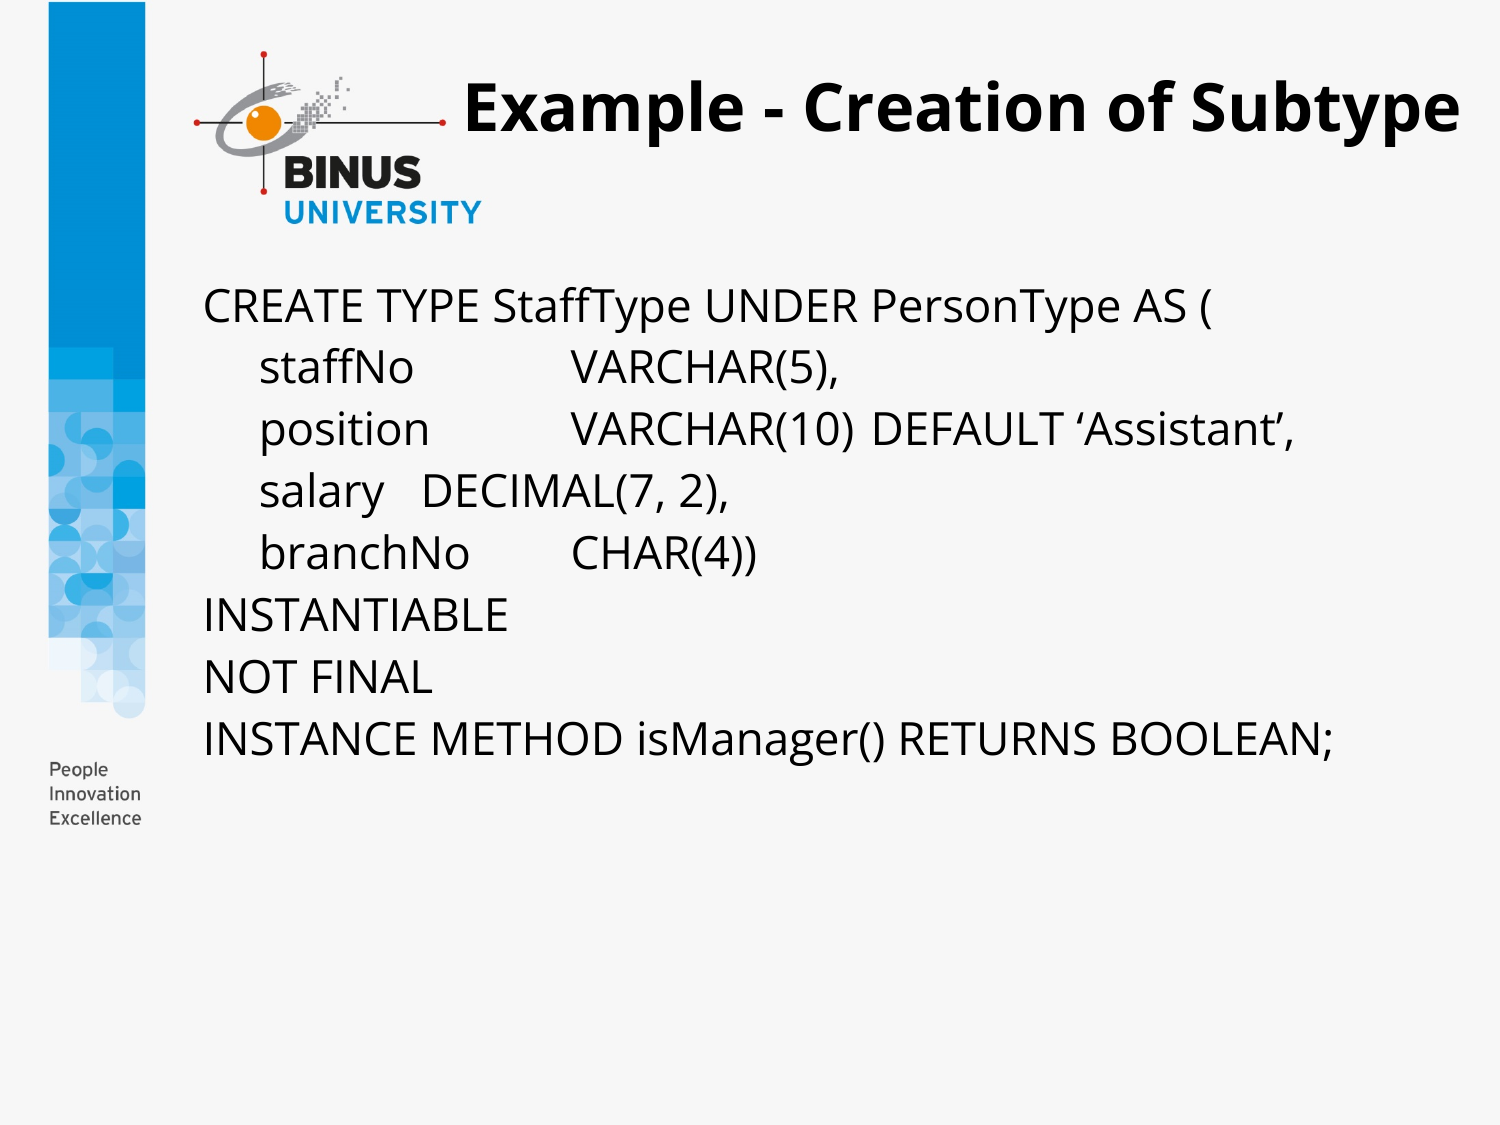

# Example - Creation of Subtype
CREATE TYPE StaffType UNDER PersonType AS (
	staffNo 	 VARCHAR(5),
	position 	 VARCHAR(10)	 DEFAULT ‘Assistant’,
	salary 	 DECIMAL(7, 2),
	branchNo	 CHAR(4))
INSTANTIABLE
NOT FINAL
INSTANCE METHOD isManager() RETURNS BOOLEAN;